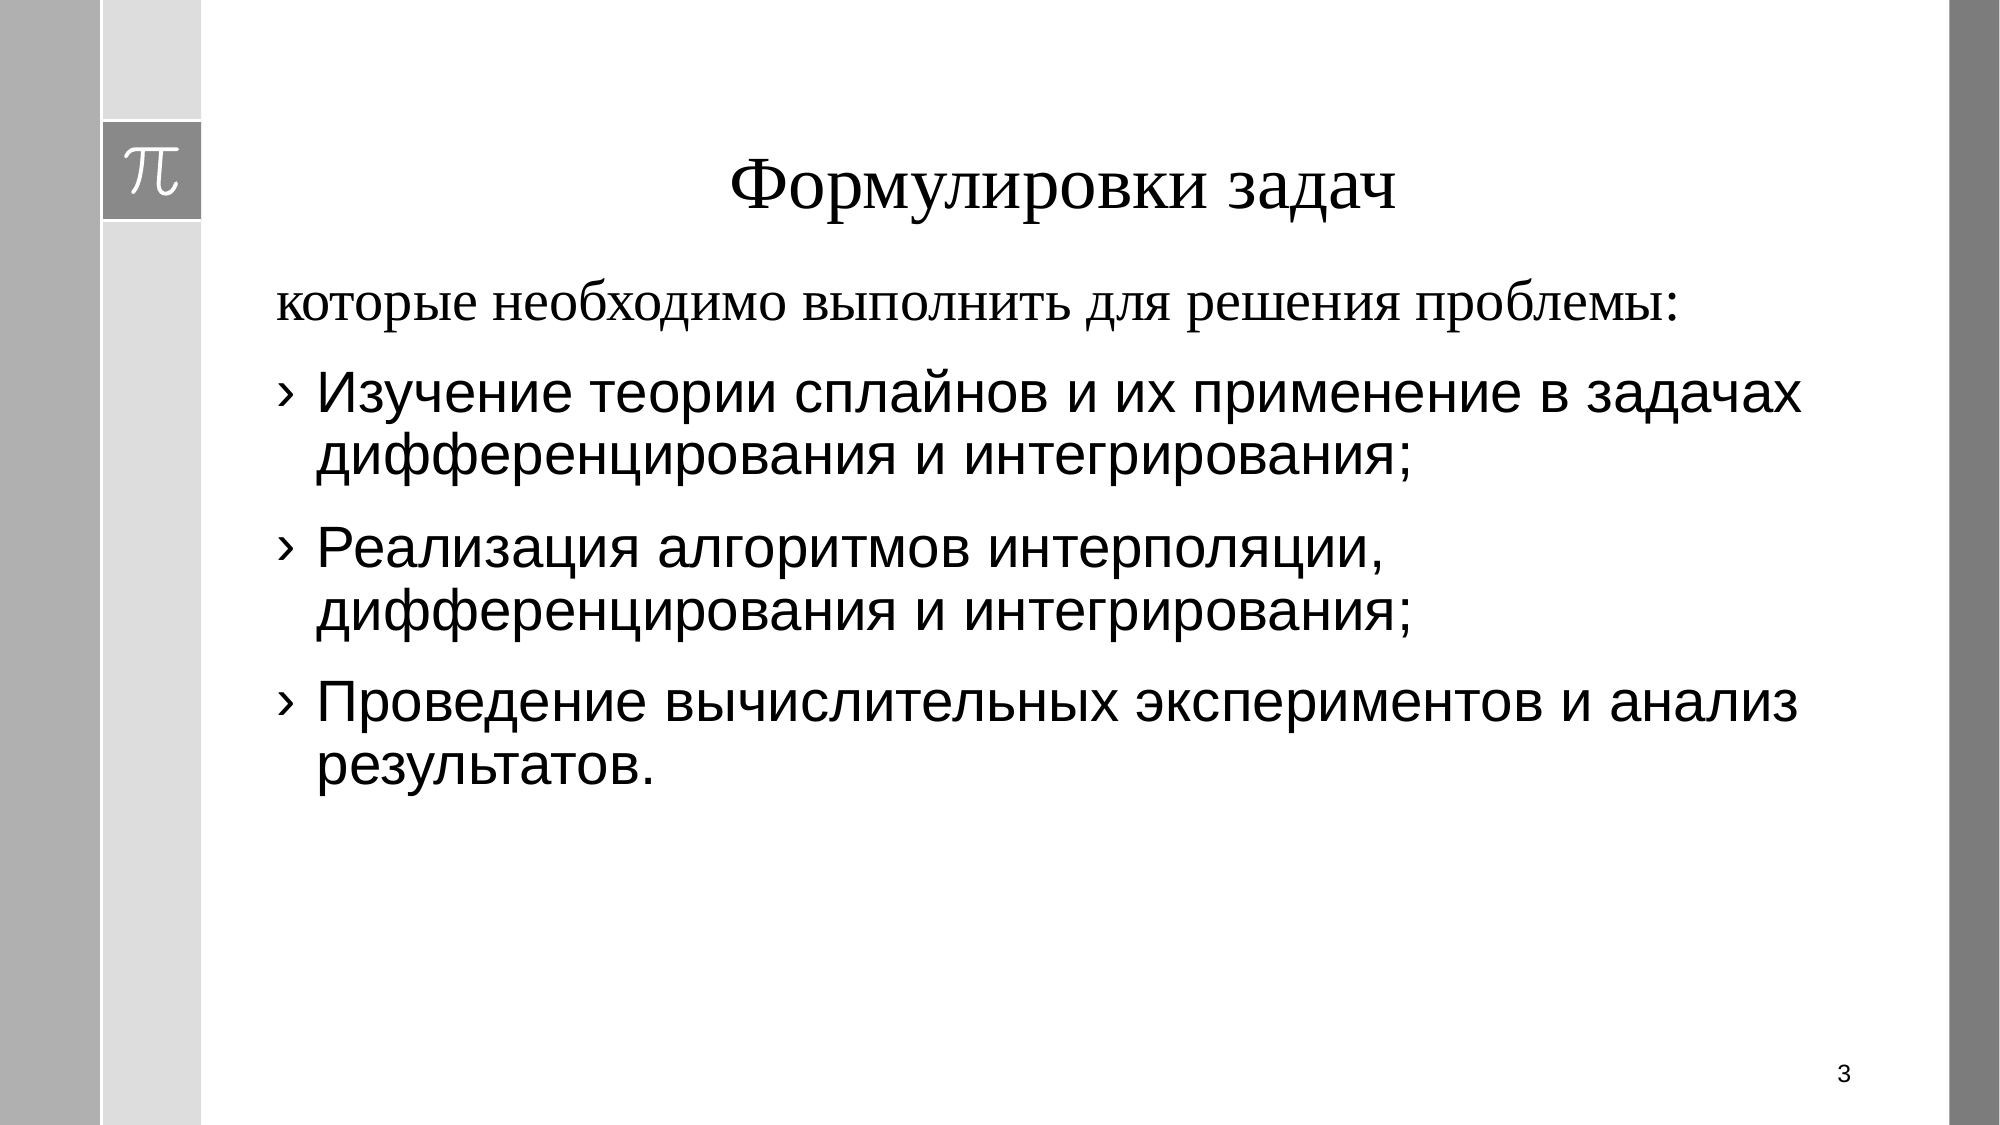

# Формулировки задач
которые необходимо выполнить для решения проблемы:
Изучение теории сплайнов и их применение в задачах дифференцирования и интегрирования;
Реализация алгоритмов интерполяции, дифференцирования и интегрирования;
Проведение вычислительных экспериментов и анализ результатов.

3